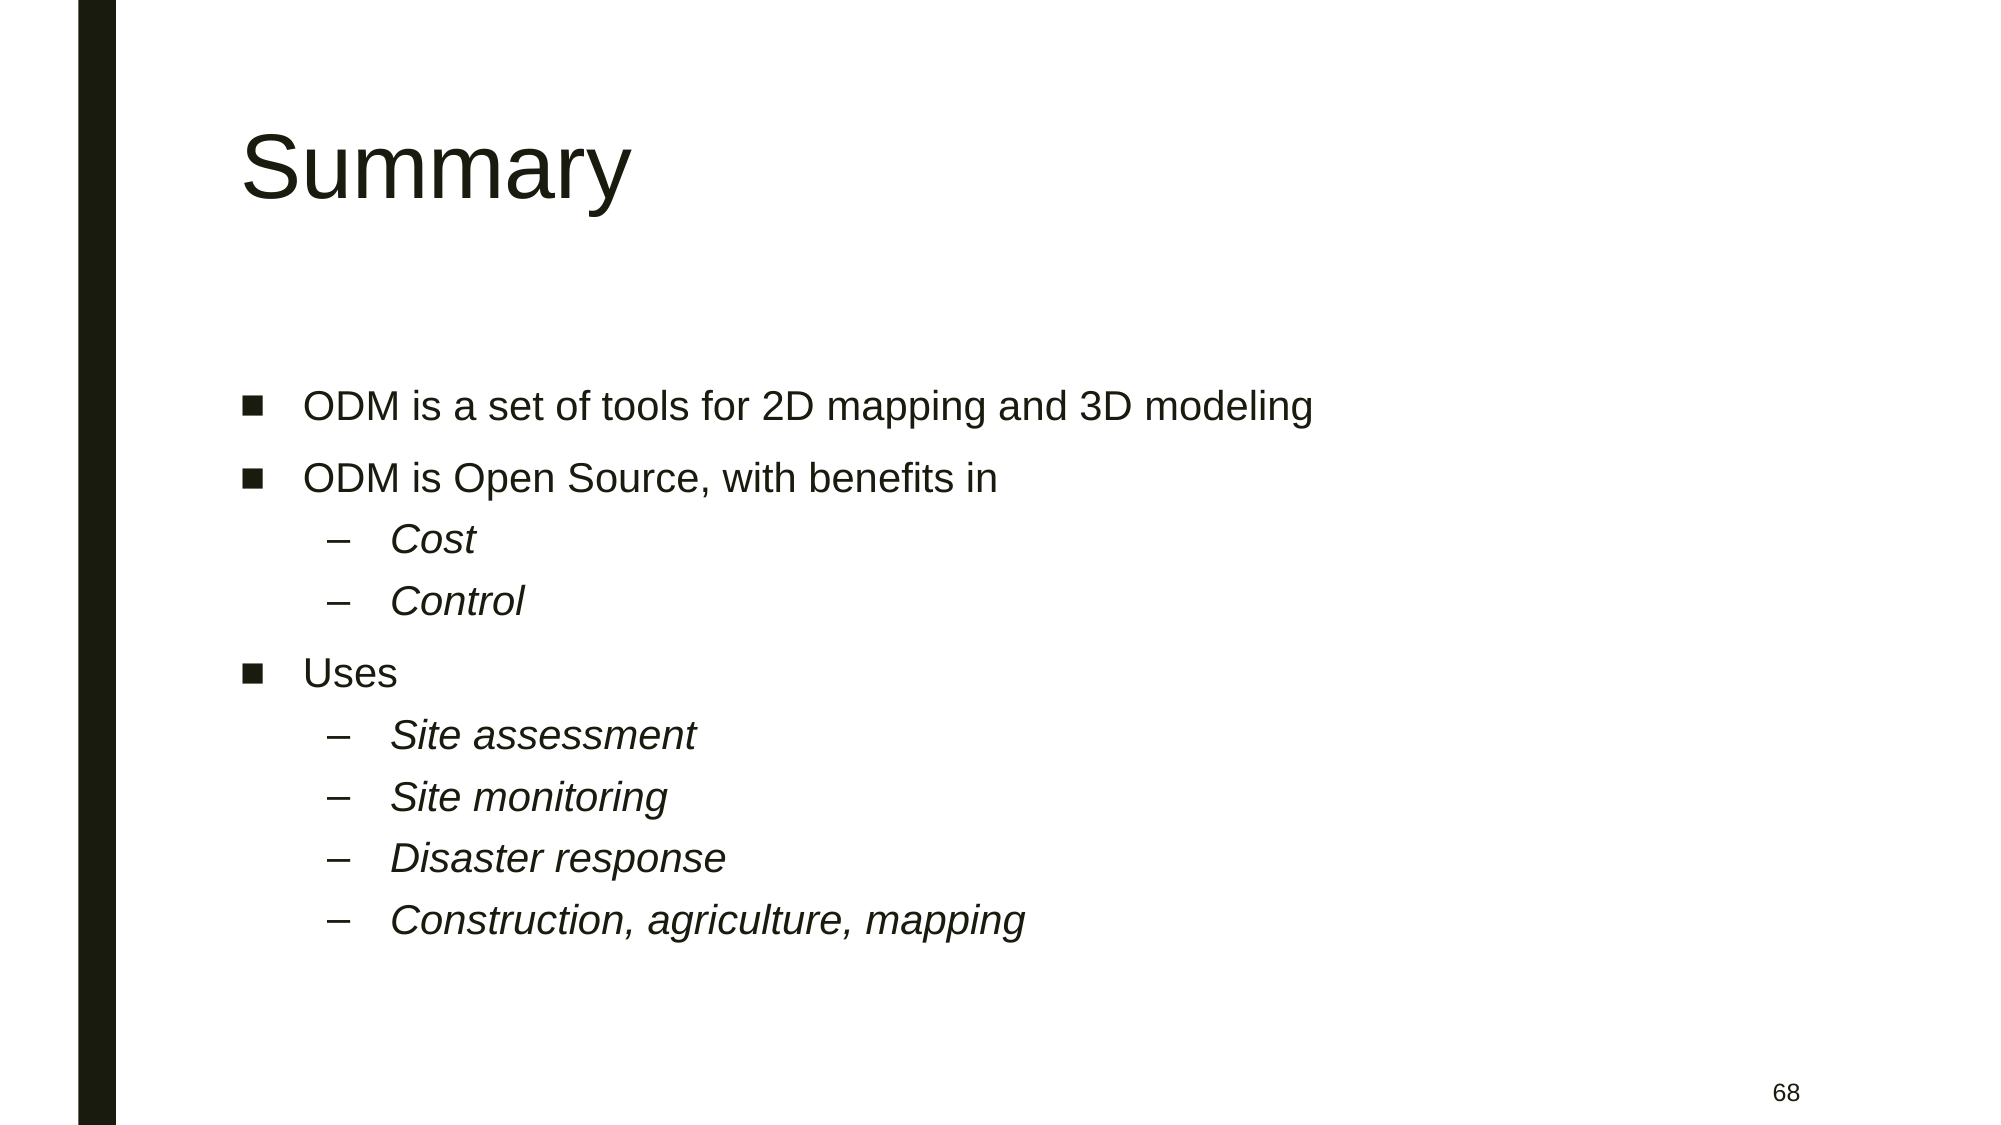

# Summary
ODM is a set of tools for 2D mapping and 3D modeling
ODM is Open Source, with benefits in
Cost
Control
Uses
Site assessment
Site monitoring
Disaster response
Construction, agriculture, mapping
68